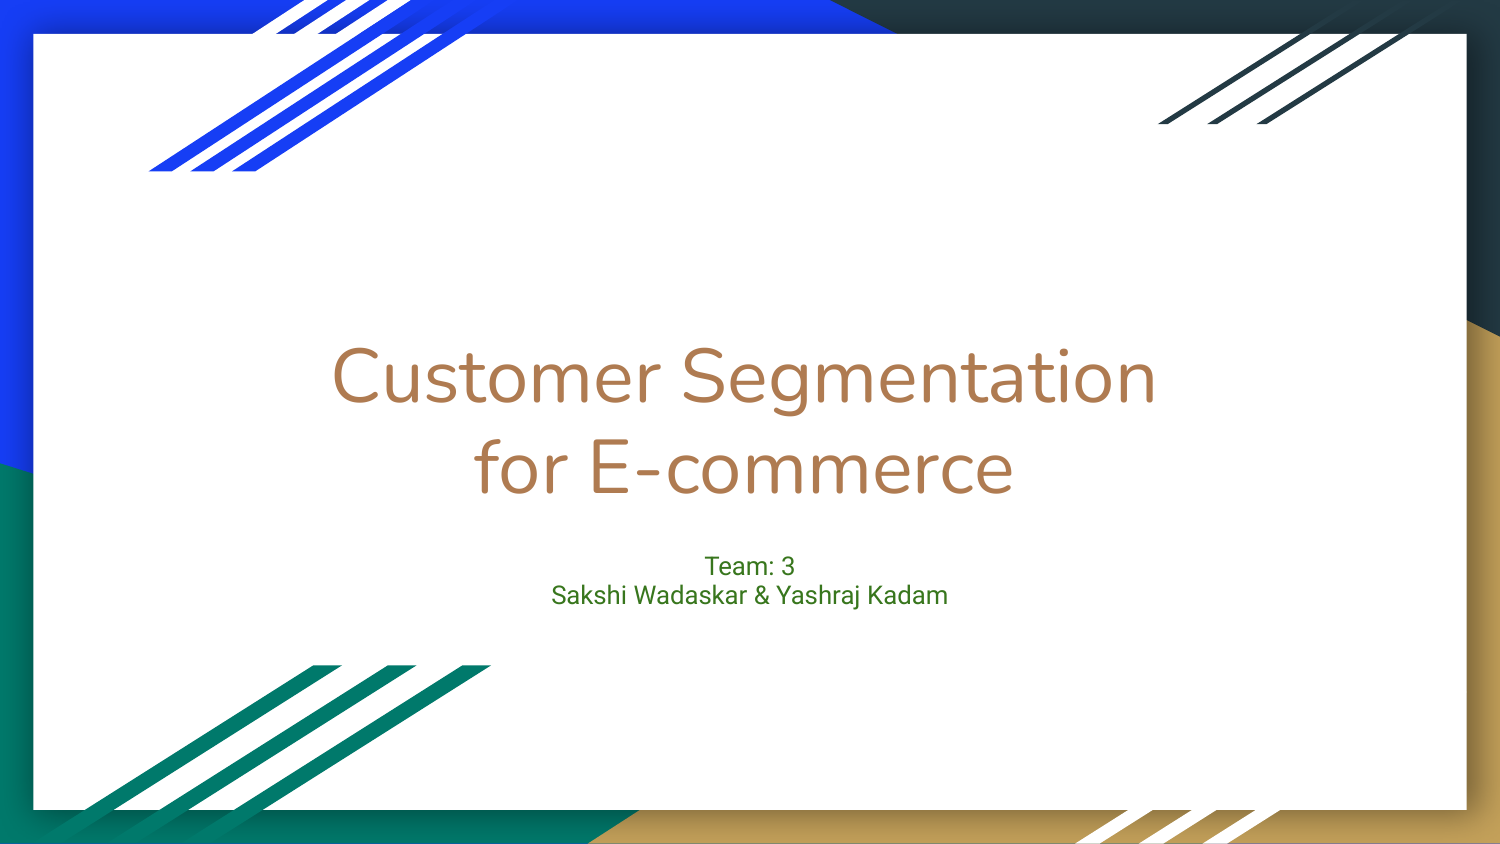

# Customer Segmentation for E-commerce
Team: 3
Sakshi Wadaskar & Yashraj Kadam